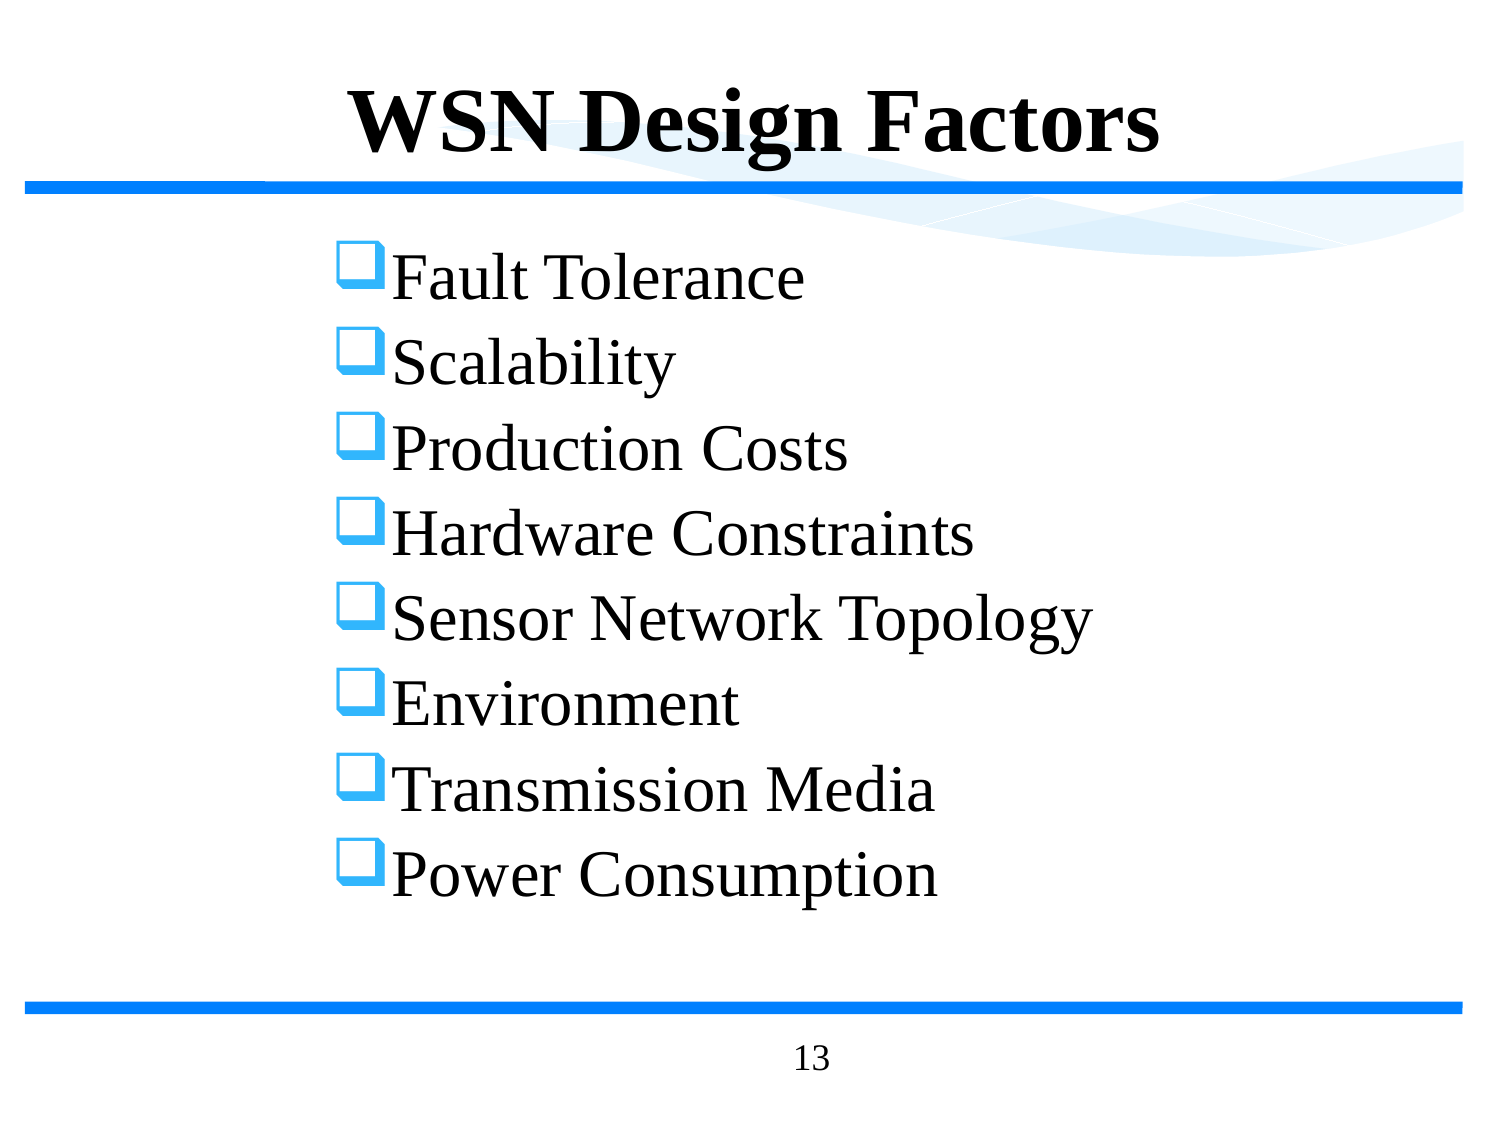

WSN Design Factors

Fault Tolerance
Scalability
Production Costs
Hardware Constraints
Sensor Network Topology
Environment
Transmission Media
Power Consumption

13